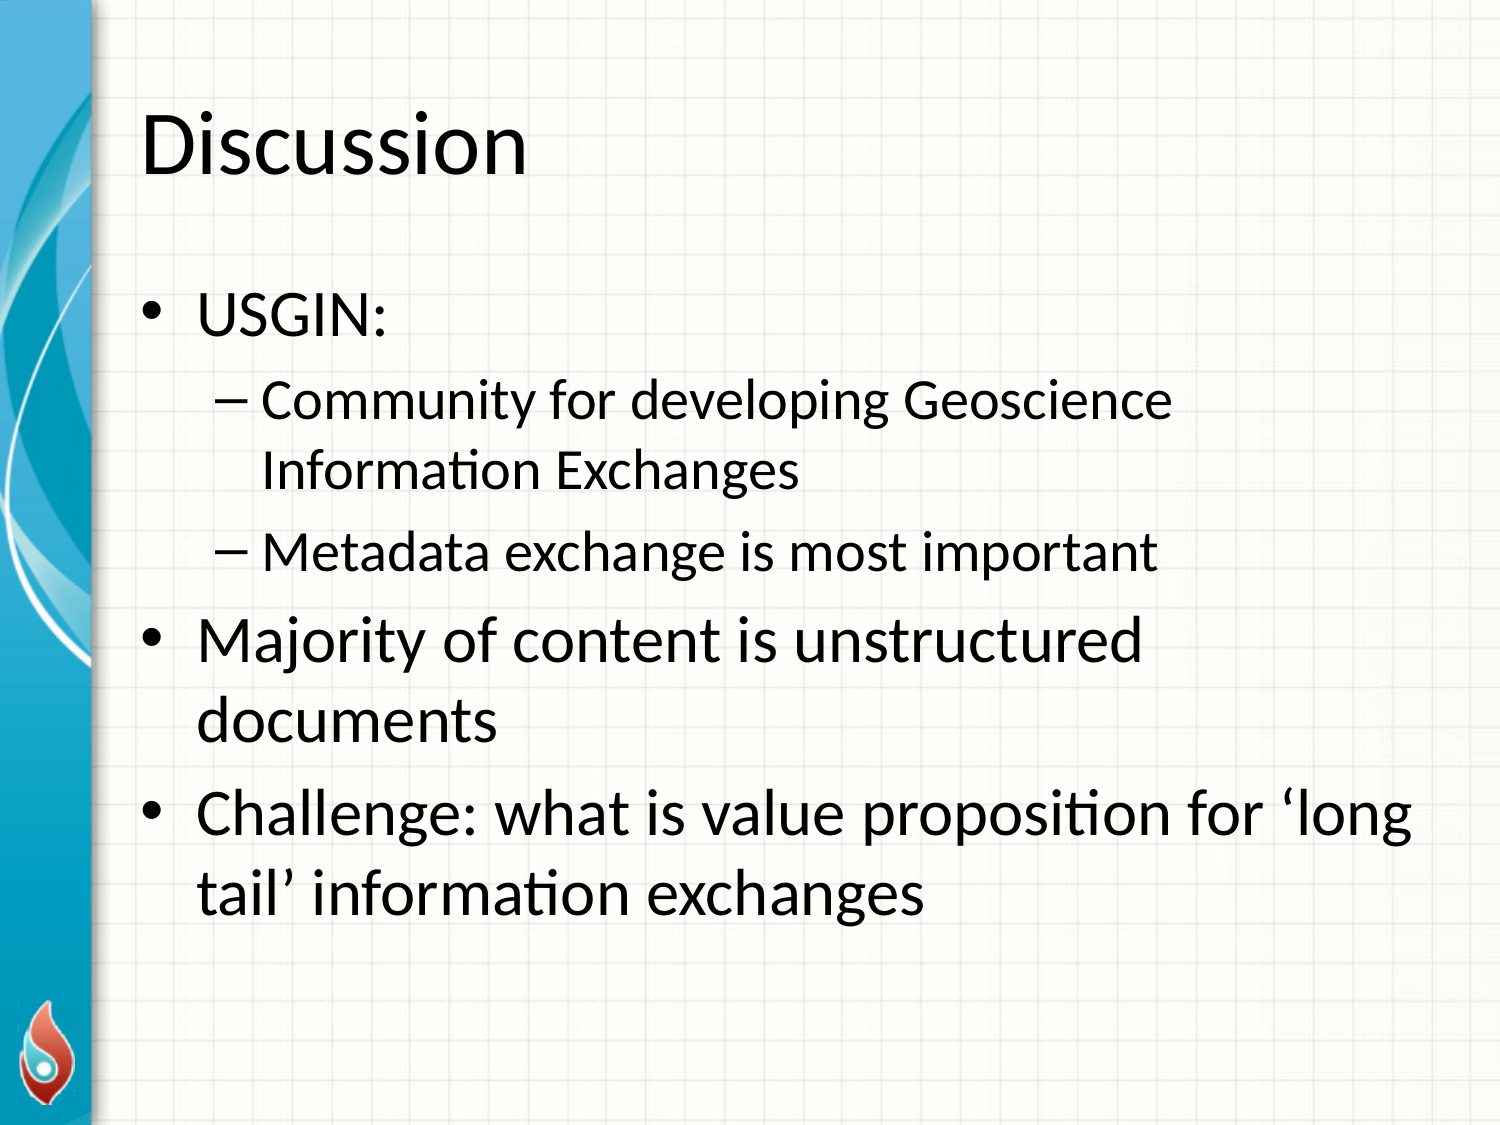

# Discussion
USGIN:
Community for developing Geoscience Information Exchanges
Metadata exchange is most important
Majority of content is unstructured documents
Challenge: what is value proposition for ‘long tail’ information exchanges